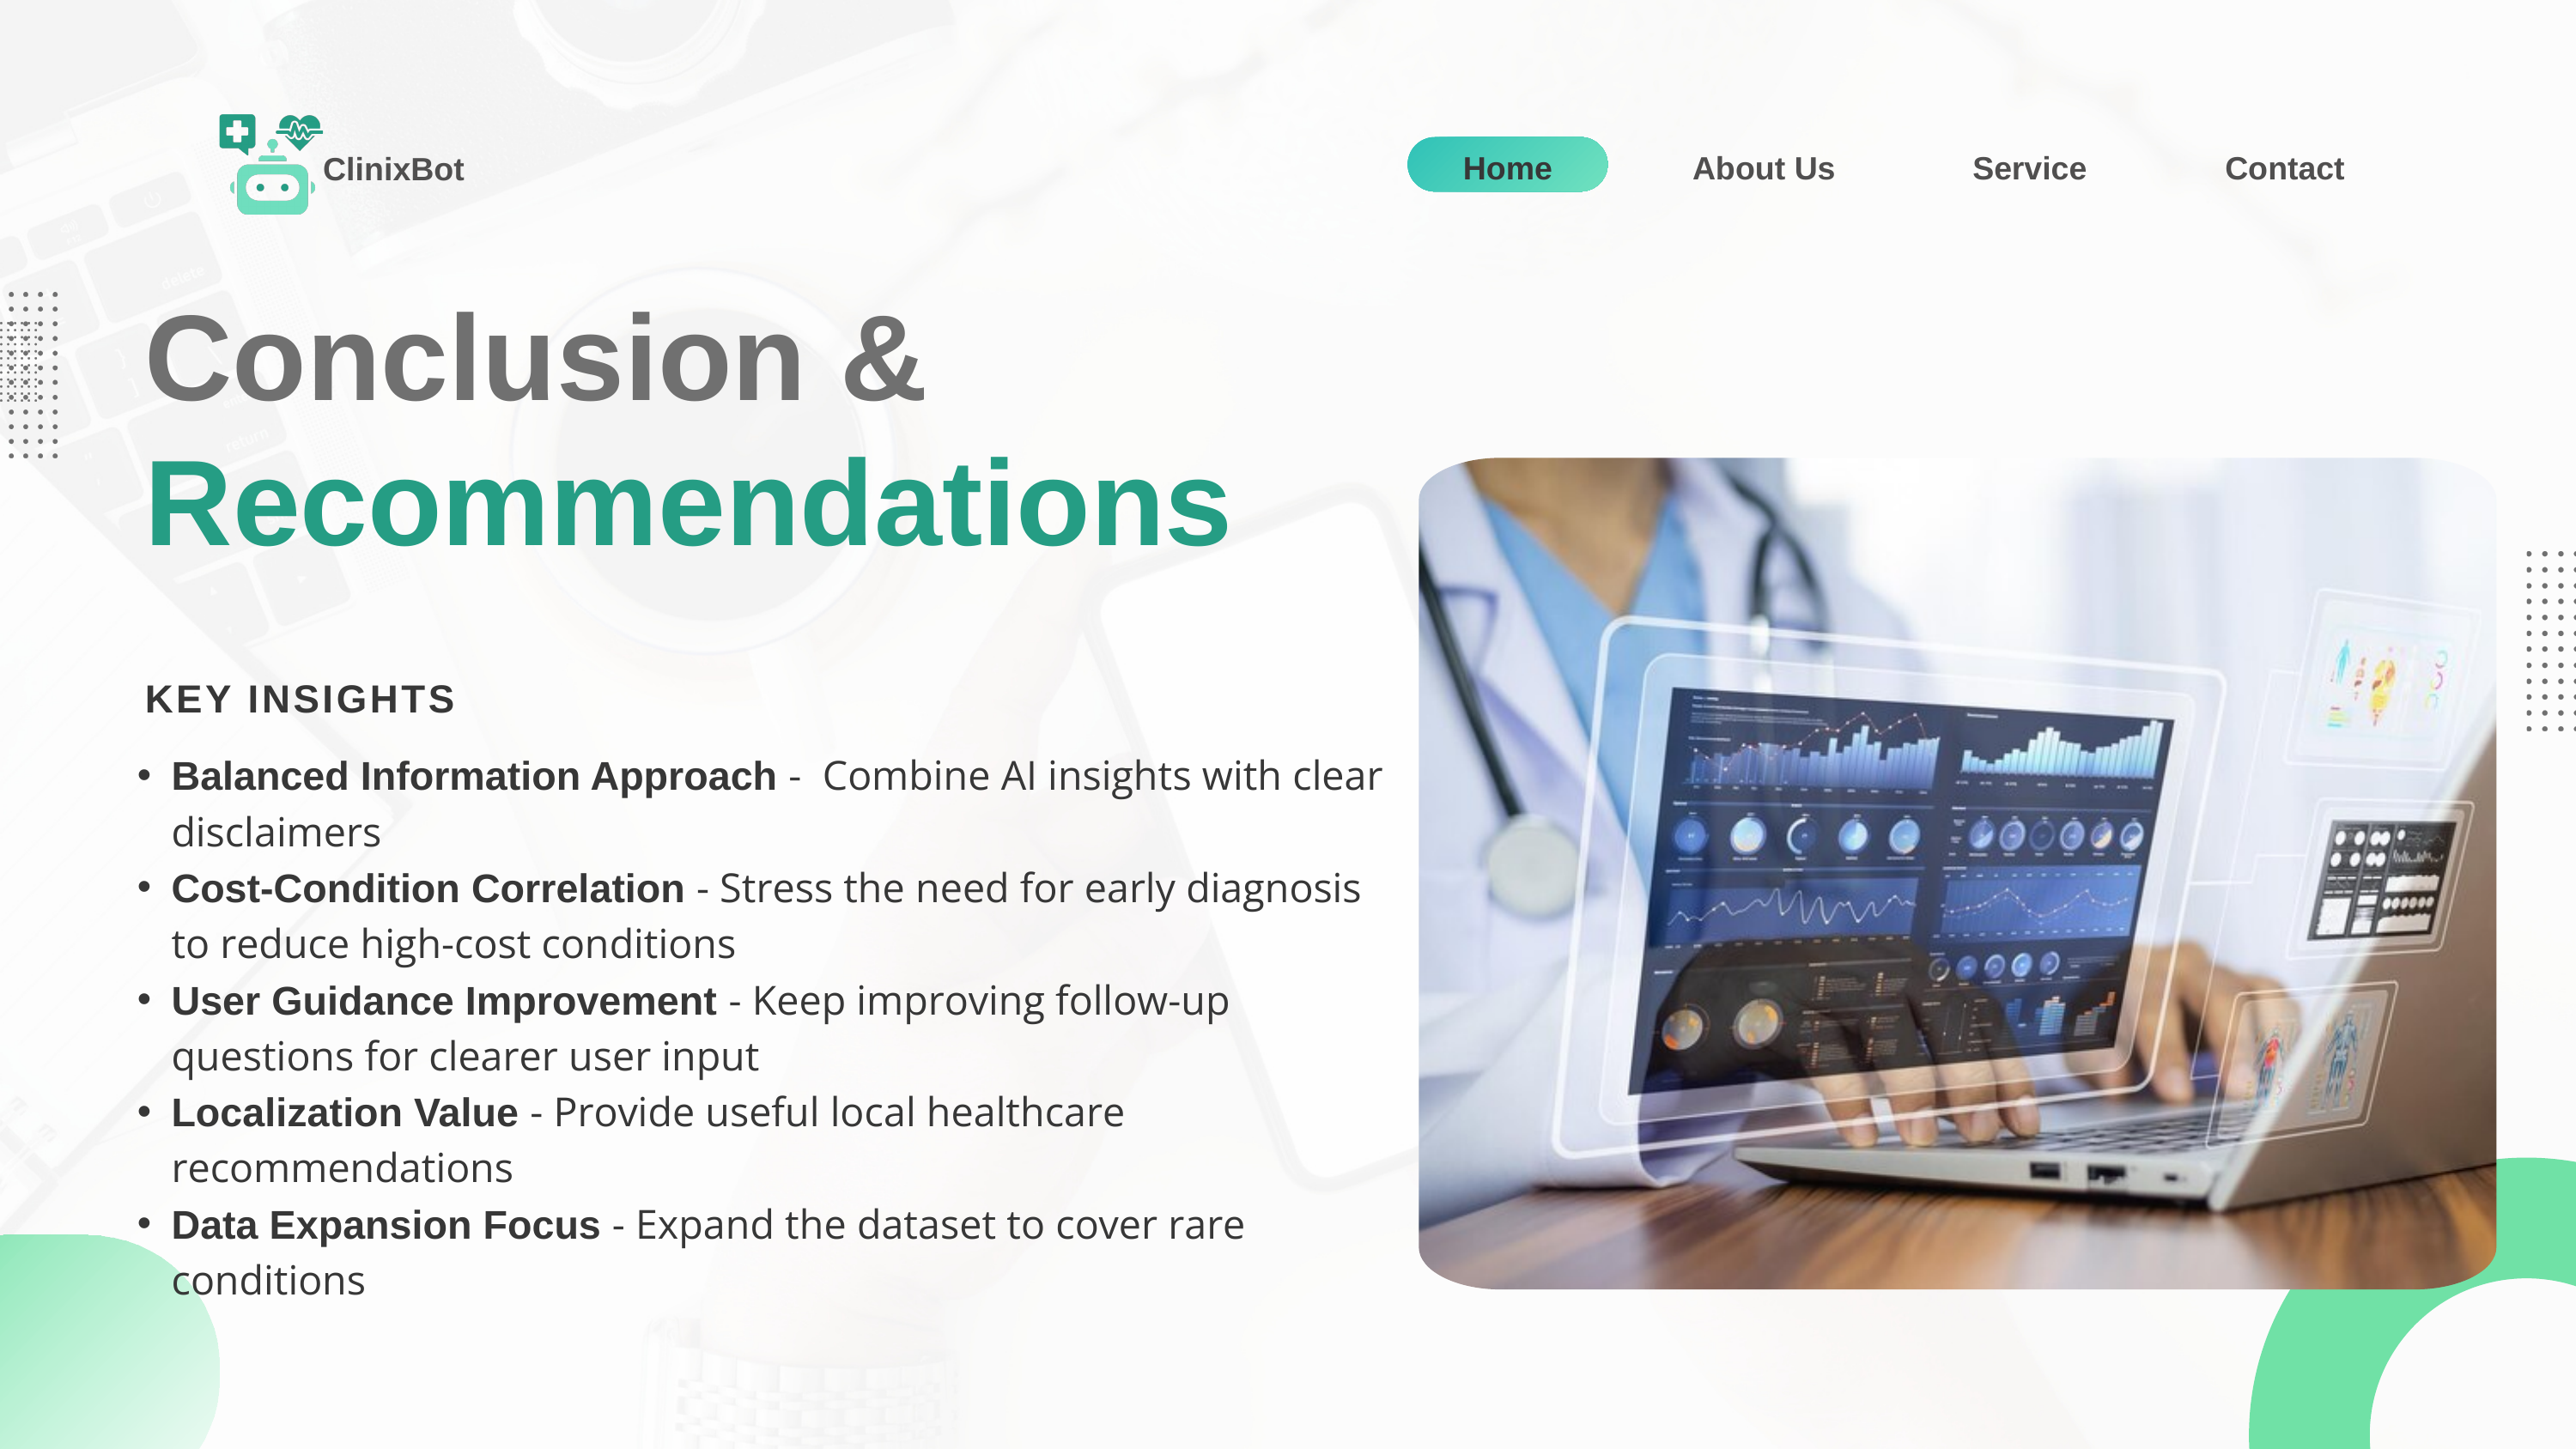

ClinixBot

Home
About Us
Service
Contact

Conclusion &

Recommendations

KEY INSIGHTS
Balanced Information Approach -  Combine AI insights with clear disclaimers
Cost-Condition Correlation - Stress the need for early diagnosis to reduce high-cost conditions
User Guidance Improvement - Keep improving follow-up questions for clearer user input
Localization Value - Provide useful local healthcare recommendations
Data Expansion Focus - Expand the dataset to cover rare conditions